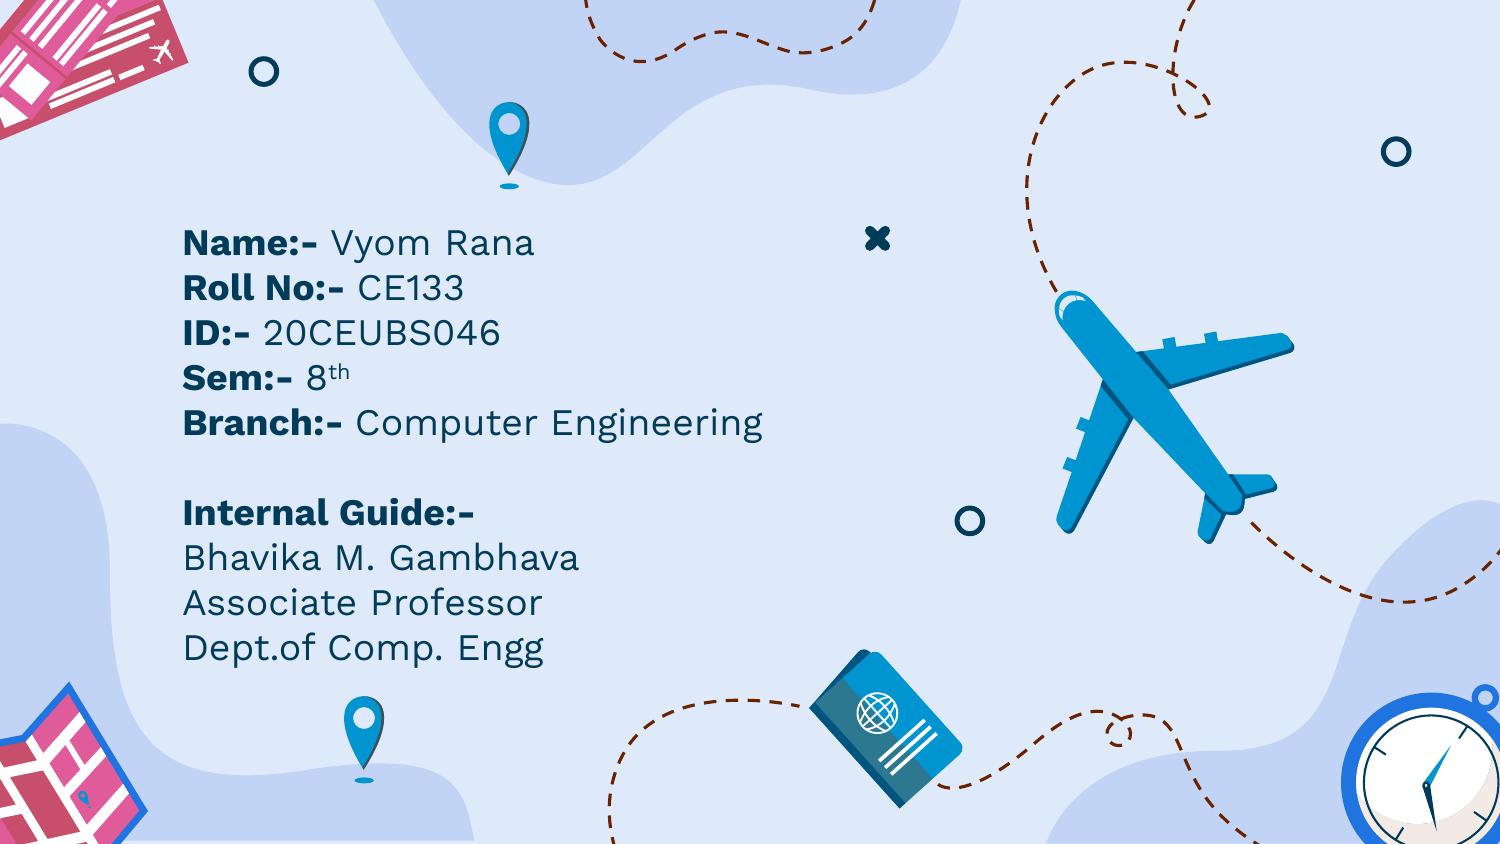

Name:- Vyom Rana
Roll No:- CE133
ID:- 20CEUBS046
Sem:- 8th
Branch:- Computer Engineering

Internal Guide:-
Bhavika M. Gambhava
Associate Professor
Dept.of Comp. Engg